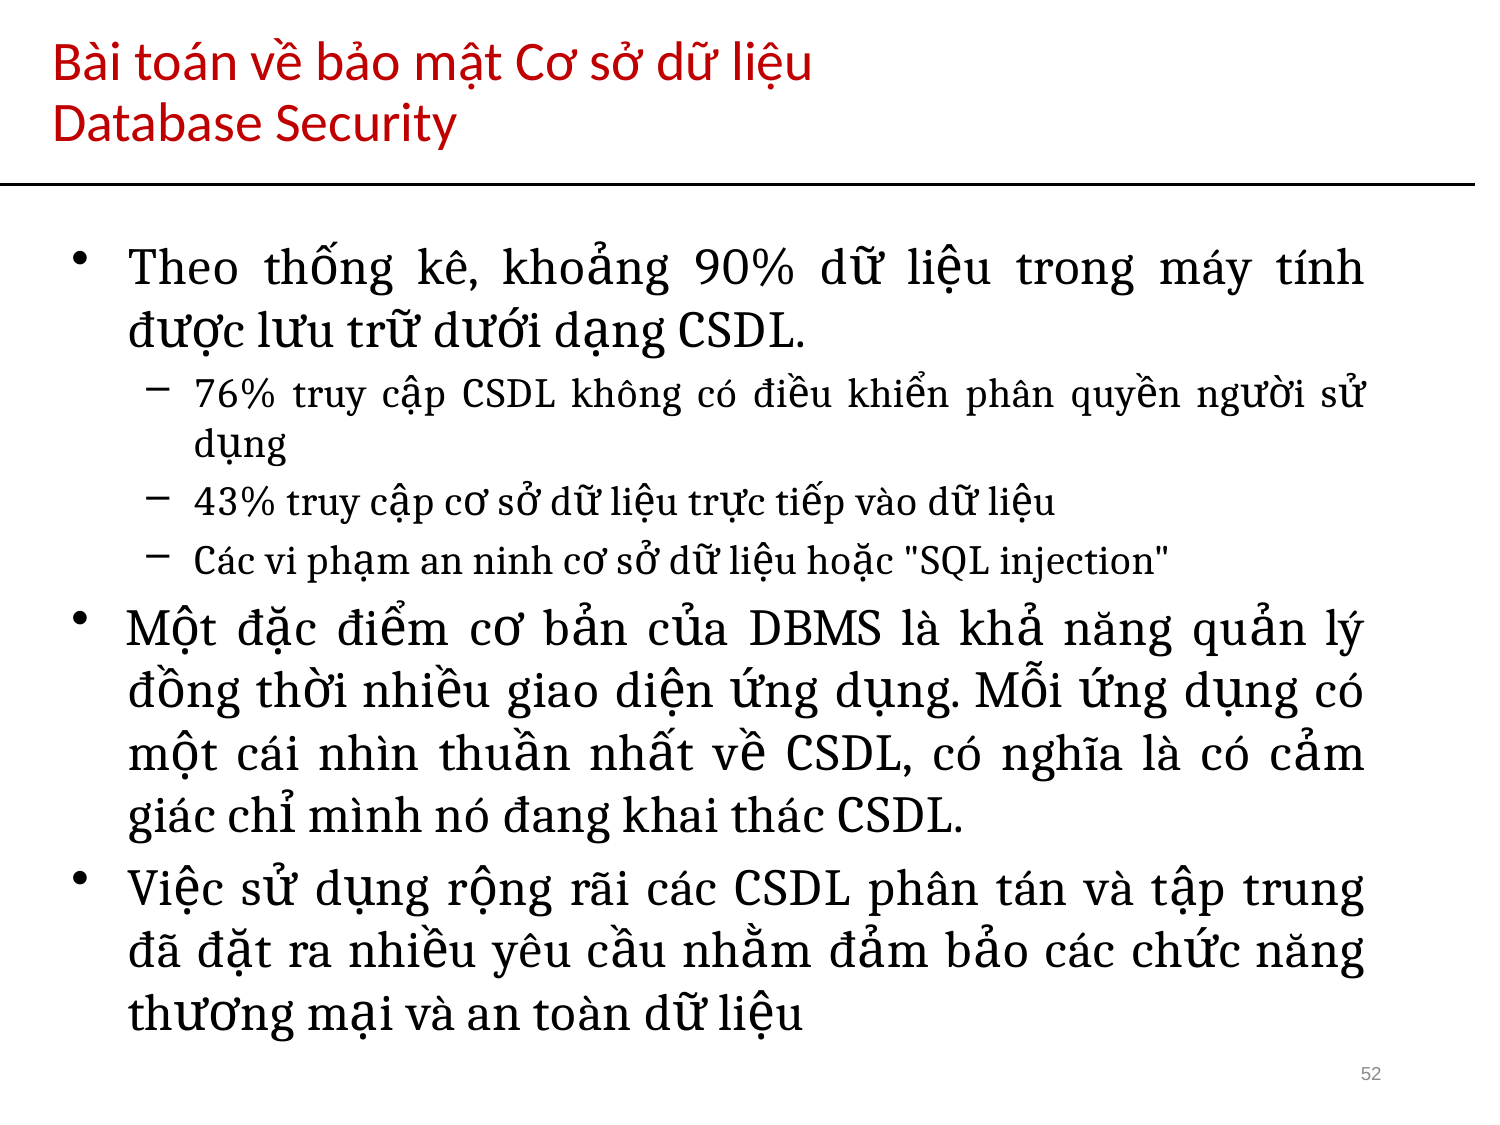

# Bài toán về bảo mật Cơ sở dữ liệu Database Security
Theo thống kê, khoảng 90% dữ liệu trong máy tính được lưu trữ dưới dạng CSDL.
76% truy cập CSDL không có điều khiển phân quyền người sử dụng
43% truy cập cơ sở dữ liệu trực tiếp vào dữ liệu
Các vi phạm an ninh cơ sở dữ liệu hoặc "SQL injection"
Một đặc điểm cơ bản của DBMS là khả năng quản lý đồng thời nhiều giao diện ứng dụng. Mỗi ứng dụng có một cái nhìn thuần nhất về CSDL, có nghĩa là có cảm giác chỉ mình nó đang khai thác CSDL.
Việc sử dụng rộng rãi các CSDL phân tán và tập trung đã đặt ra nhiều yêu cầu nhằm đảm bảo các chức năng thương mại và an toàn dữ liệu
52